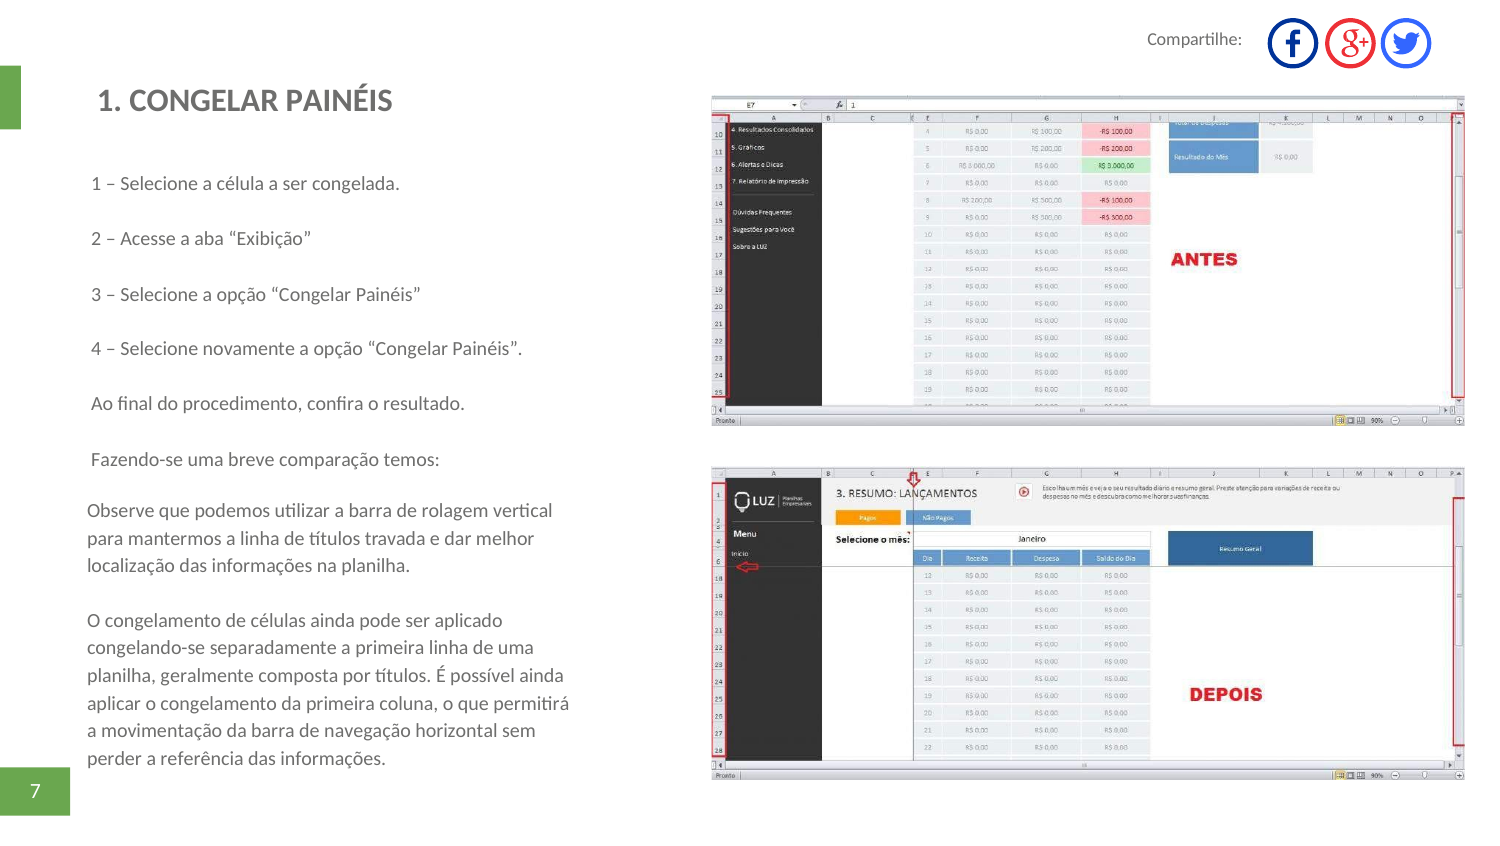

Compartilhe:

1. CONGELAR PAINÉIS

1 – Selecione a célula a ser congelada.
2 – Acesse a aba “Exibição”
3 – Selecione a opção “Congelar Painéis”
4 – Selecione novamente a opção “Congelar Painéis”.
Ao ﬁnal do procedimento, conﬁra o resultado.
Fazendo-se uma breve comparação temos:

Observe que podemos utilizar a barra de rolagem vertical
para mantermos a linha de títulos travada e dar melhor
localização das informações na planilha.
O congelamento de células ainda pode ser aplicado
congelando-se separadamente a primeira linha de uma
planilha, geralmente composta por títulos. É possível ainda
aplicar o congelamento da primeira coluna, o que permitirá
a movimentação da barra de navegação horizontal sem
perder a referência das informações.

7